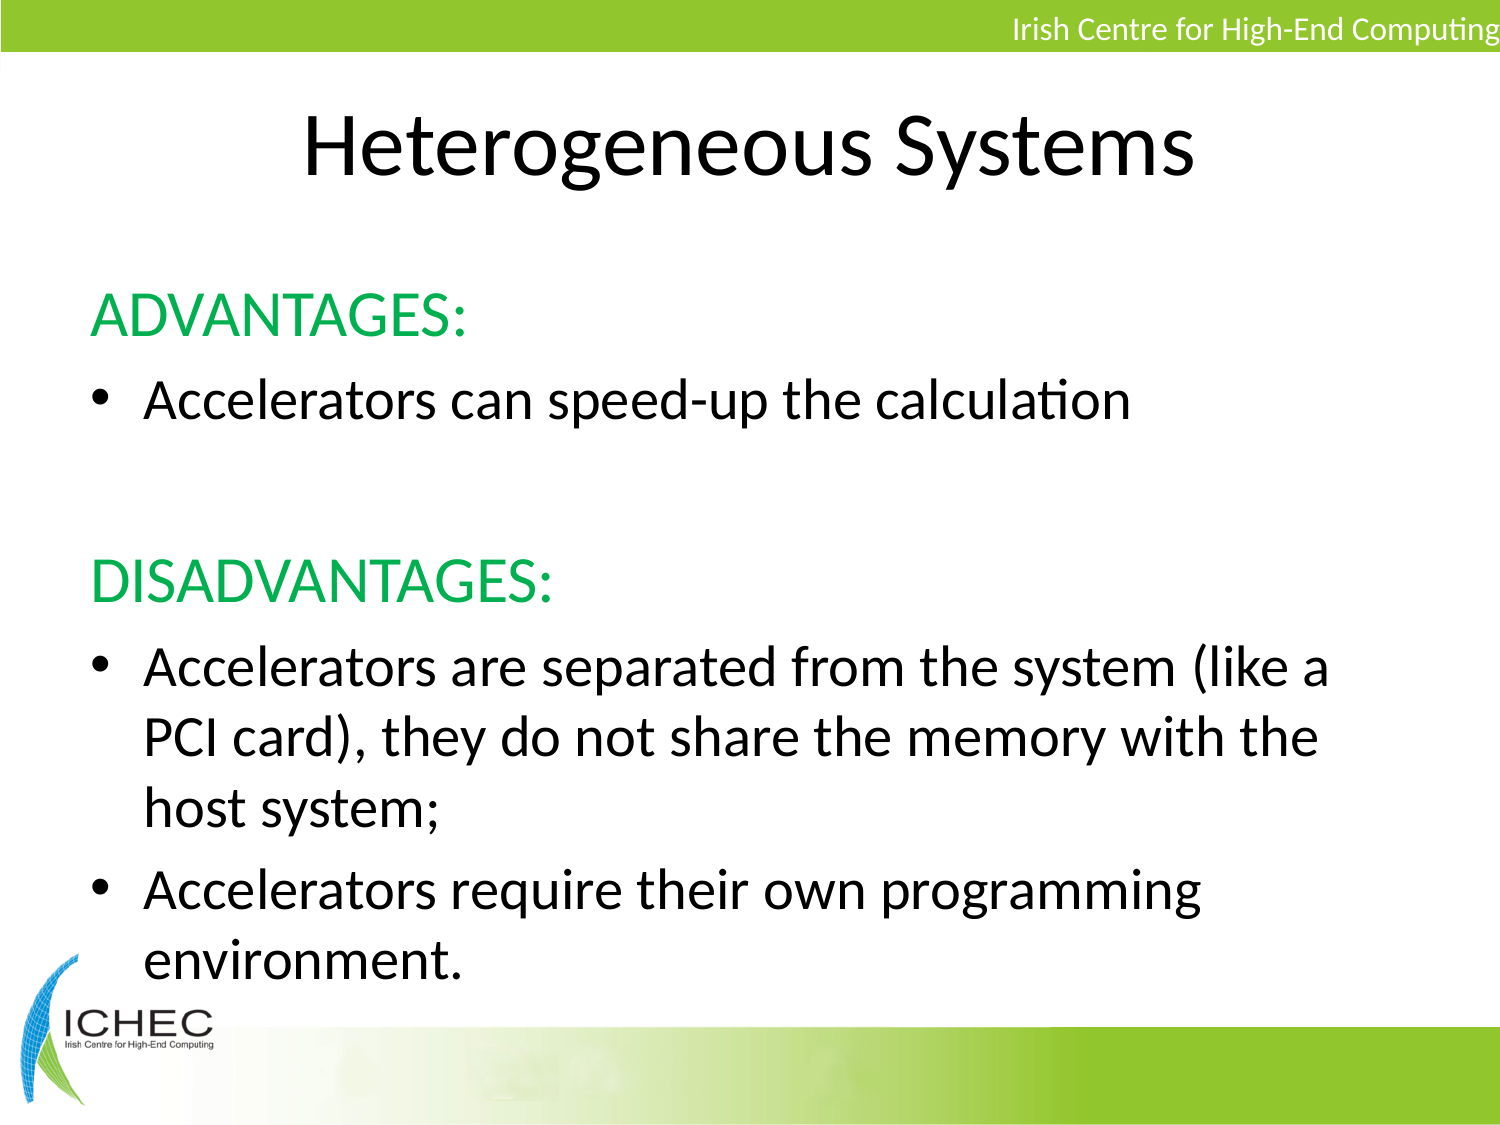

# Heterogeneous Systems
ADVANTAGES:
Accelerators can speed-up the calculation

DISADVANTAGES:
Accelerators are separated from the system (like a PCI card), they do not share the memory with the host system;
Accelerators require their own programming environment.